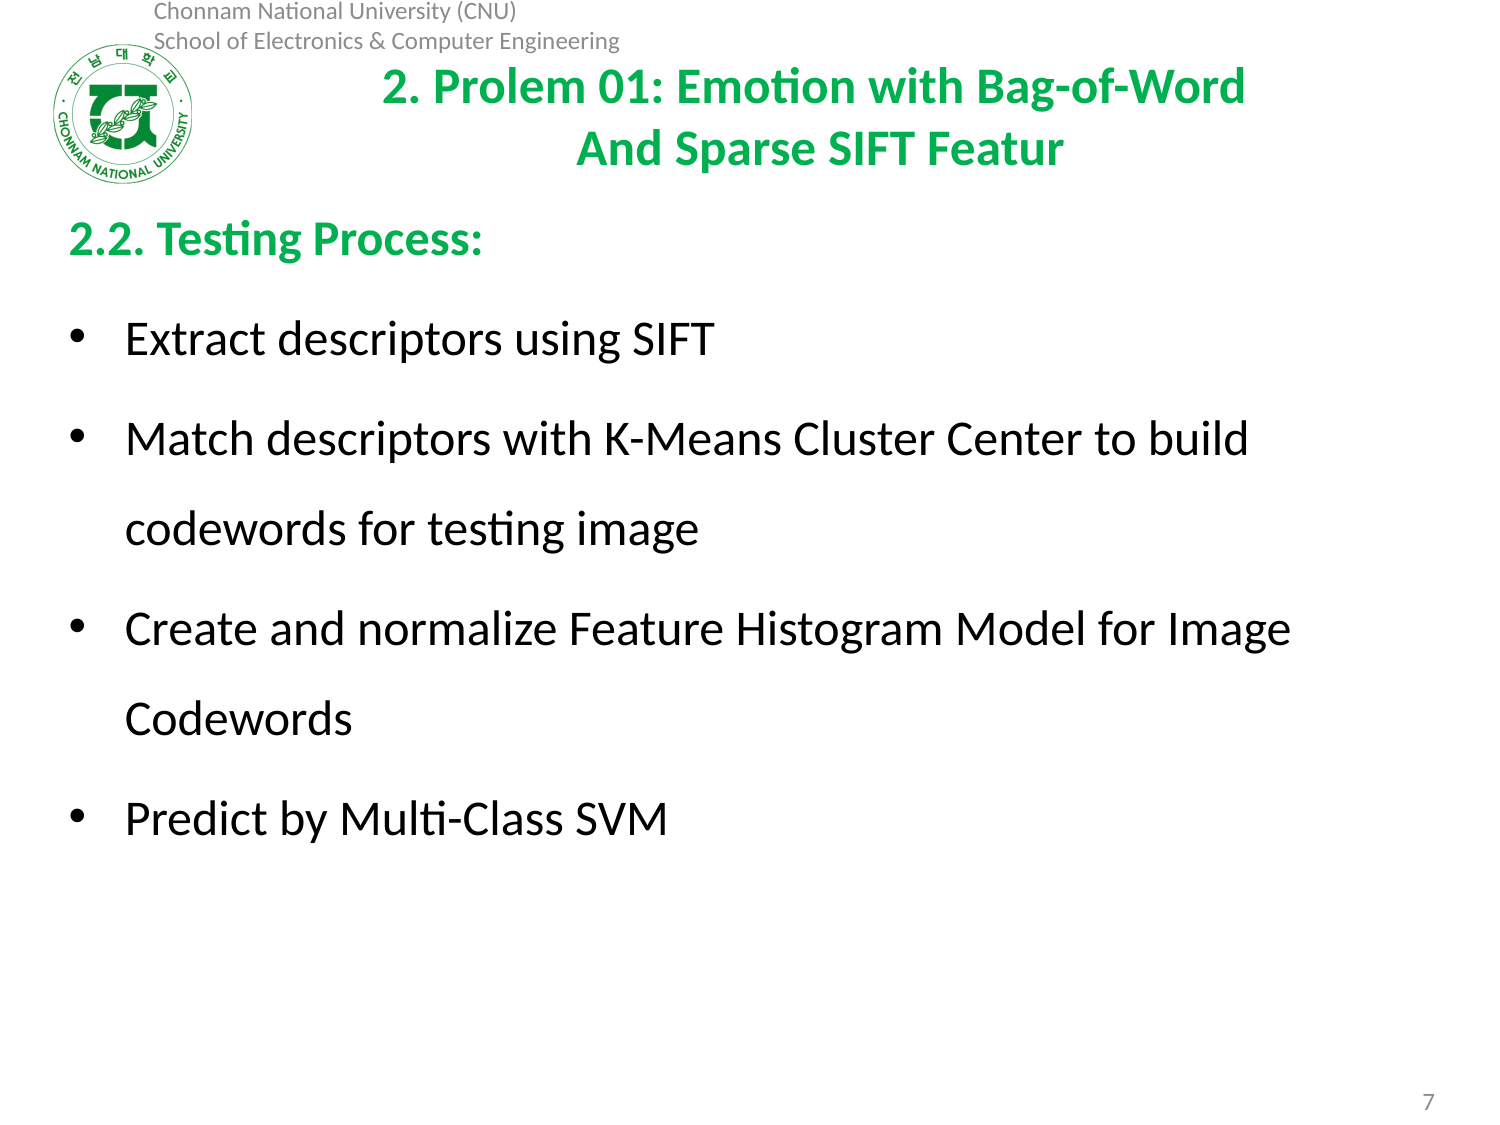

# 2. Prolem 01: Emotion with Bag-of-Word And Sparse SIFT Featur
2.2. Testing Process:
Extract descriptors using SIFT
Match descriptors with K-Means Cluster Center to build codewords for testing image
Create and normalize Feature Histogram Model for Image Codewords
Predict by Multi-Class SVM

7